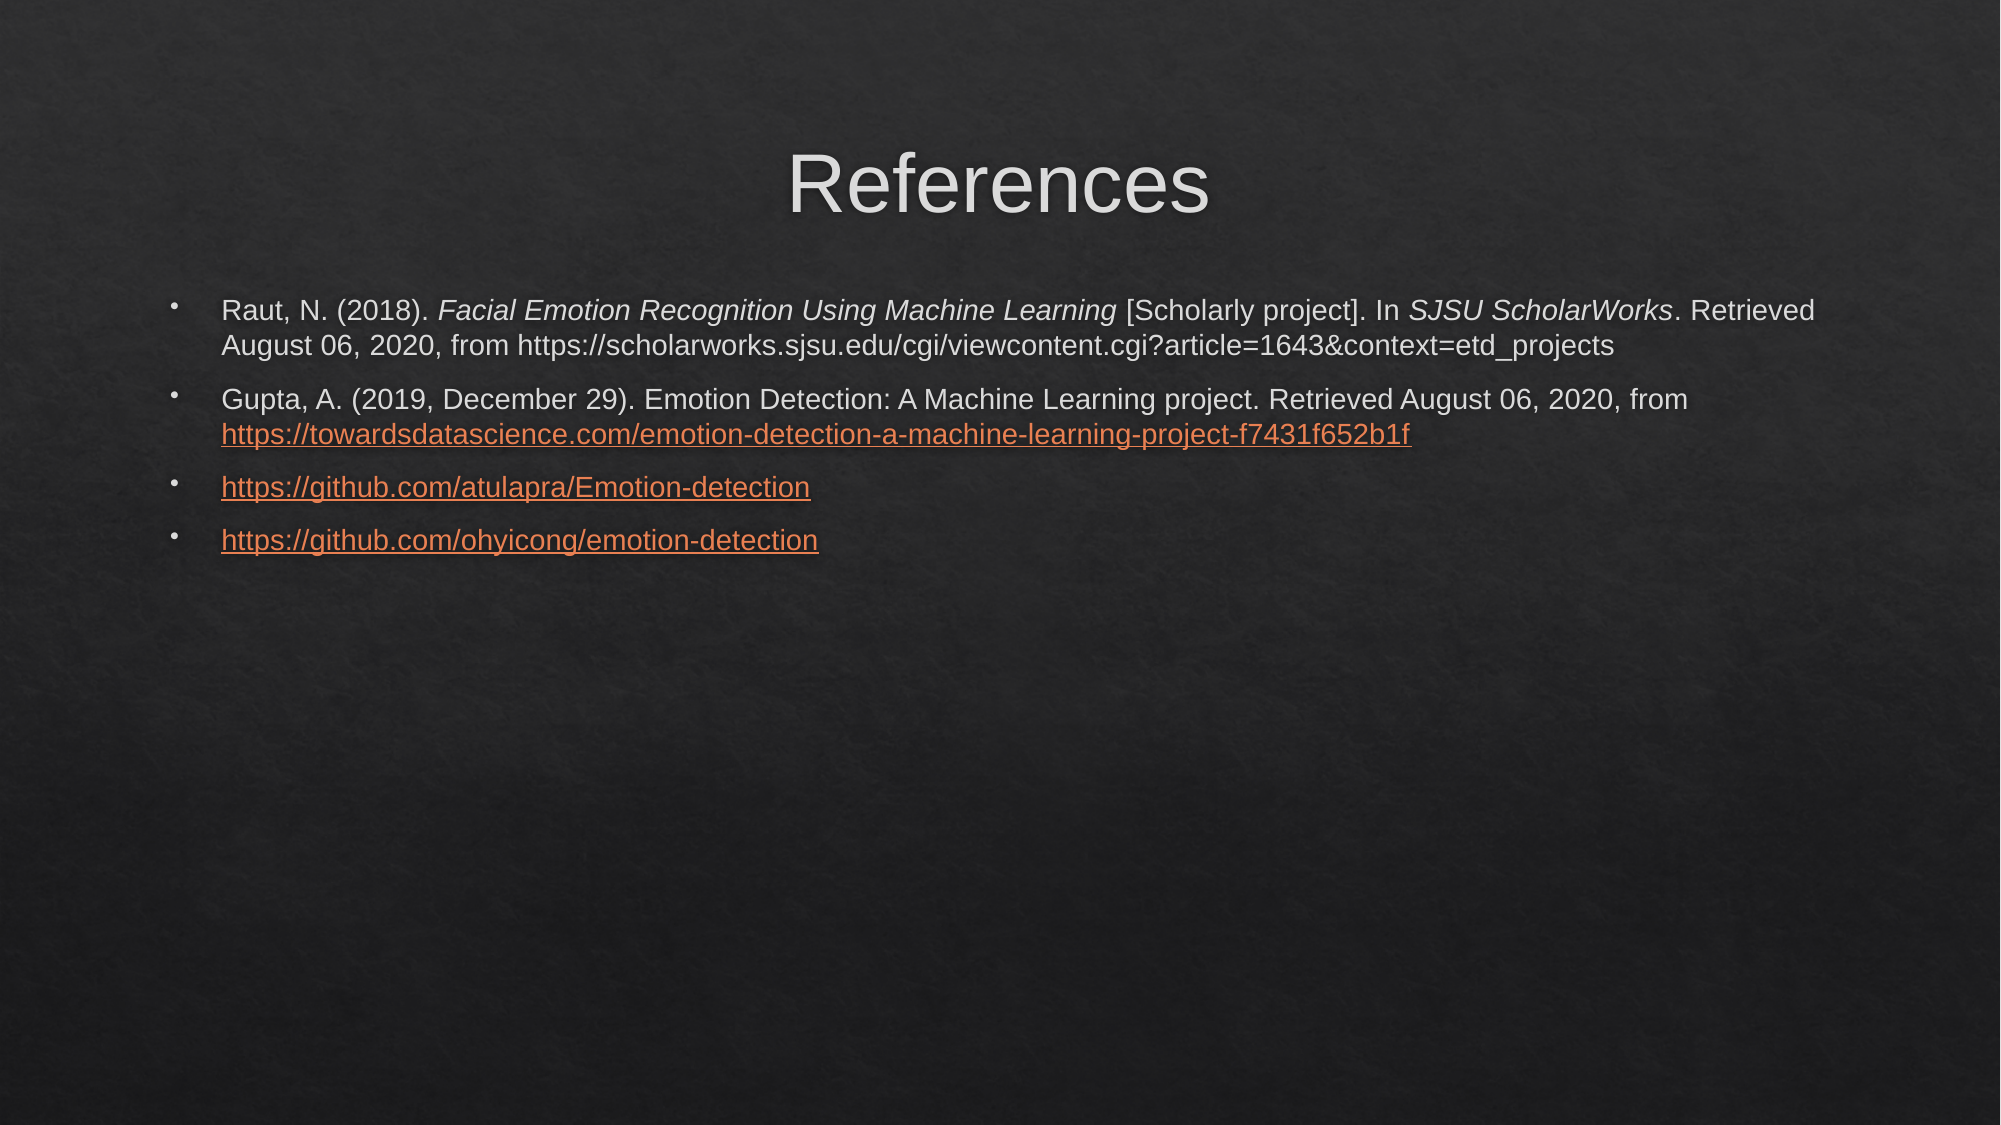

# References
Raut, N. (2018). Facial Emotion Recognition Using Machine Learning [Scholarly project]. In SJSU ScholarWorks. Retrieved August 06, 2020, from https://scholarworks.sjsu.edu/cgi/viewcontent.cgi?article=1643&context=etd_projects
Gupta, A. (2019, December 29). Emotion Detection: A Machine Learning project. Retrieved August 06, 2020, from https://towardsdatascience.com/emotion-detection-a-machine-learning-project-f7431f652b1f
https://github.com/atulapra/Emotion-detection
https://github.com/ohyicong/emotion-detection